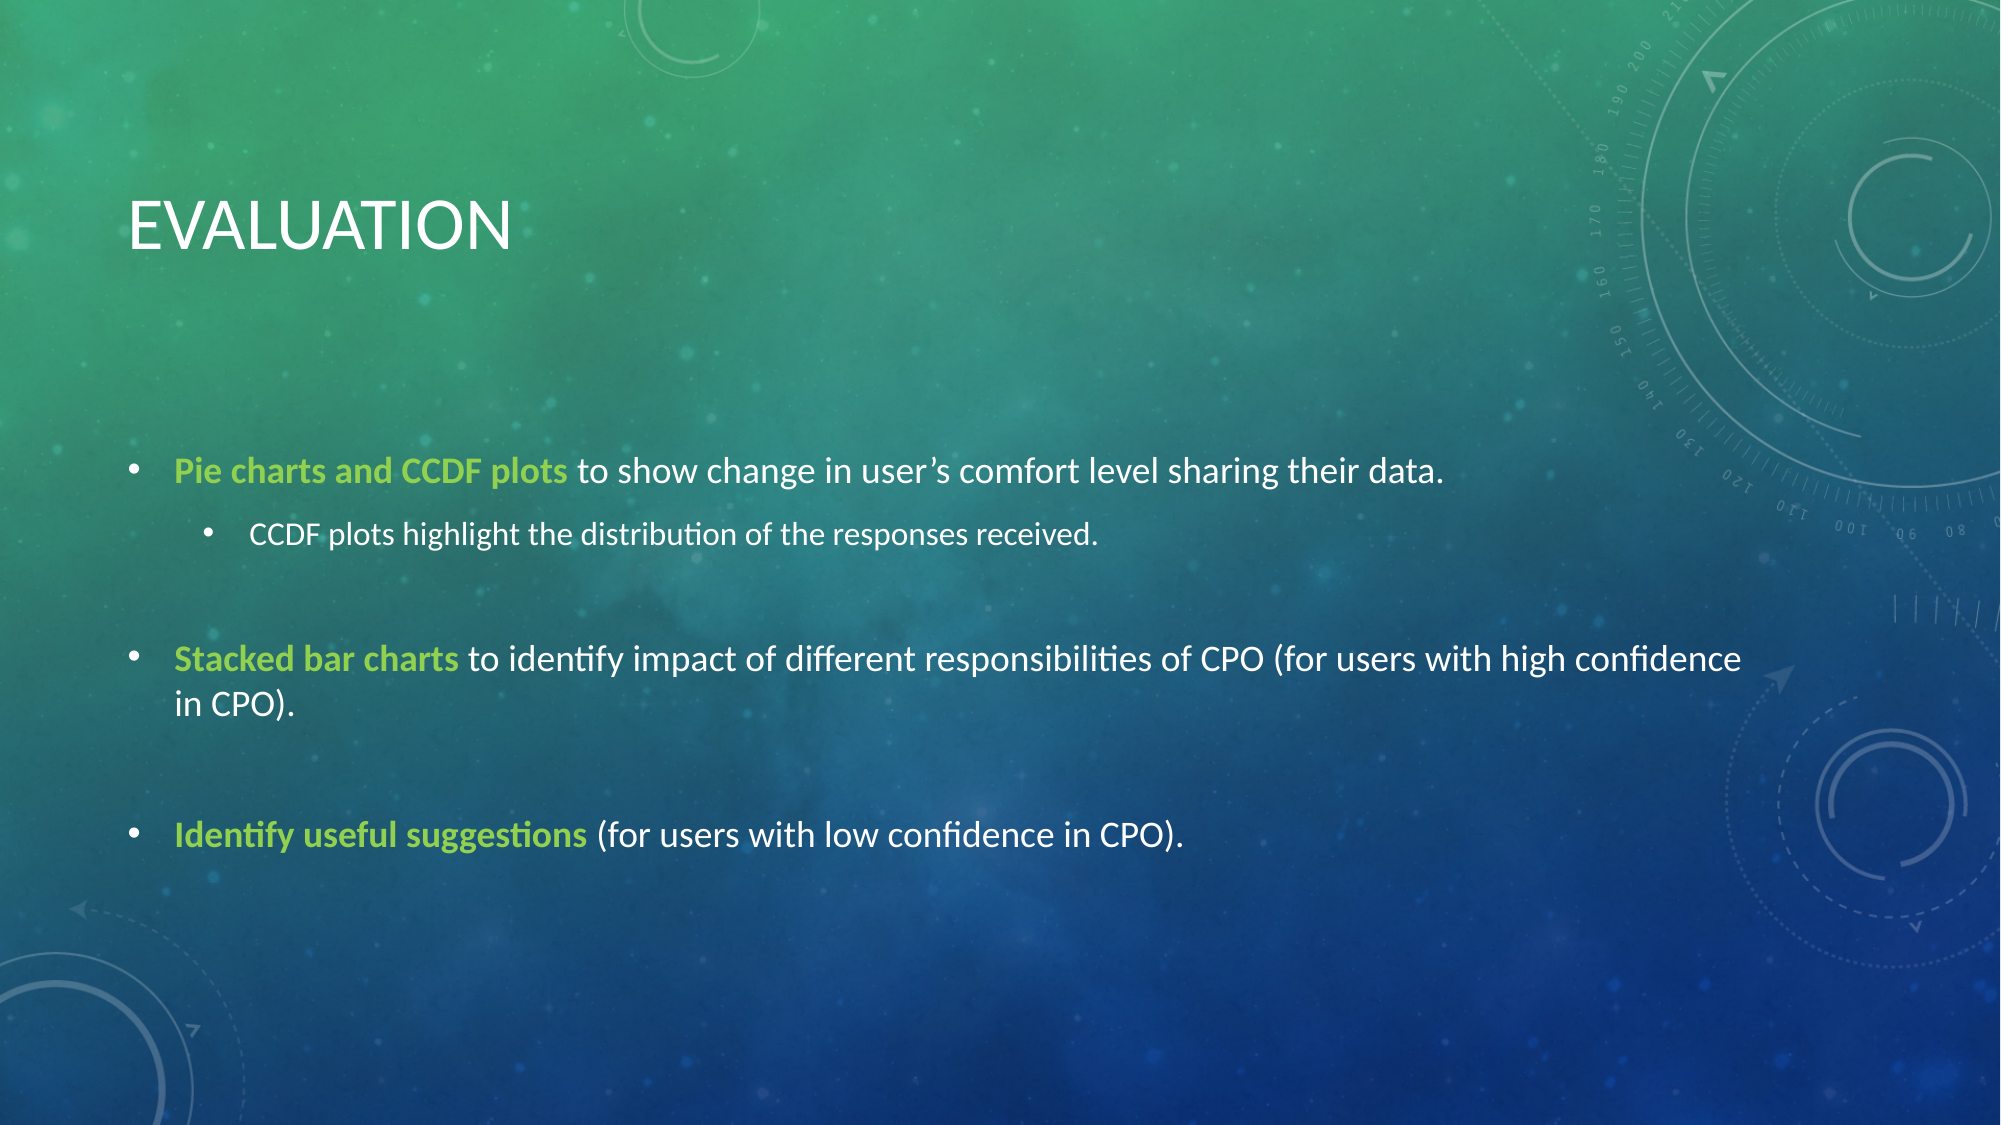

# Evaluation
Pie charts and CCDF plots to show change in user’s comfort level sharing their data.
CCDF plots highlight the distribution of the responses received.

Stacked bar charts to identify impact of different responsibilities of CPO (for users with high confidence in CPO).

Identify useful suggestions (for users with low confidence in CPO).